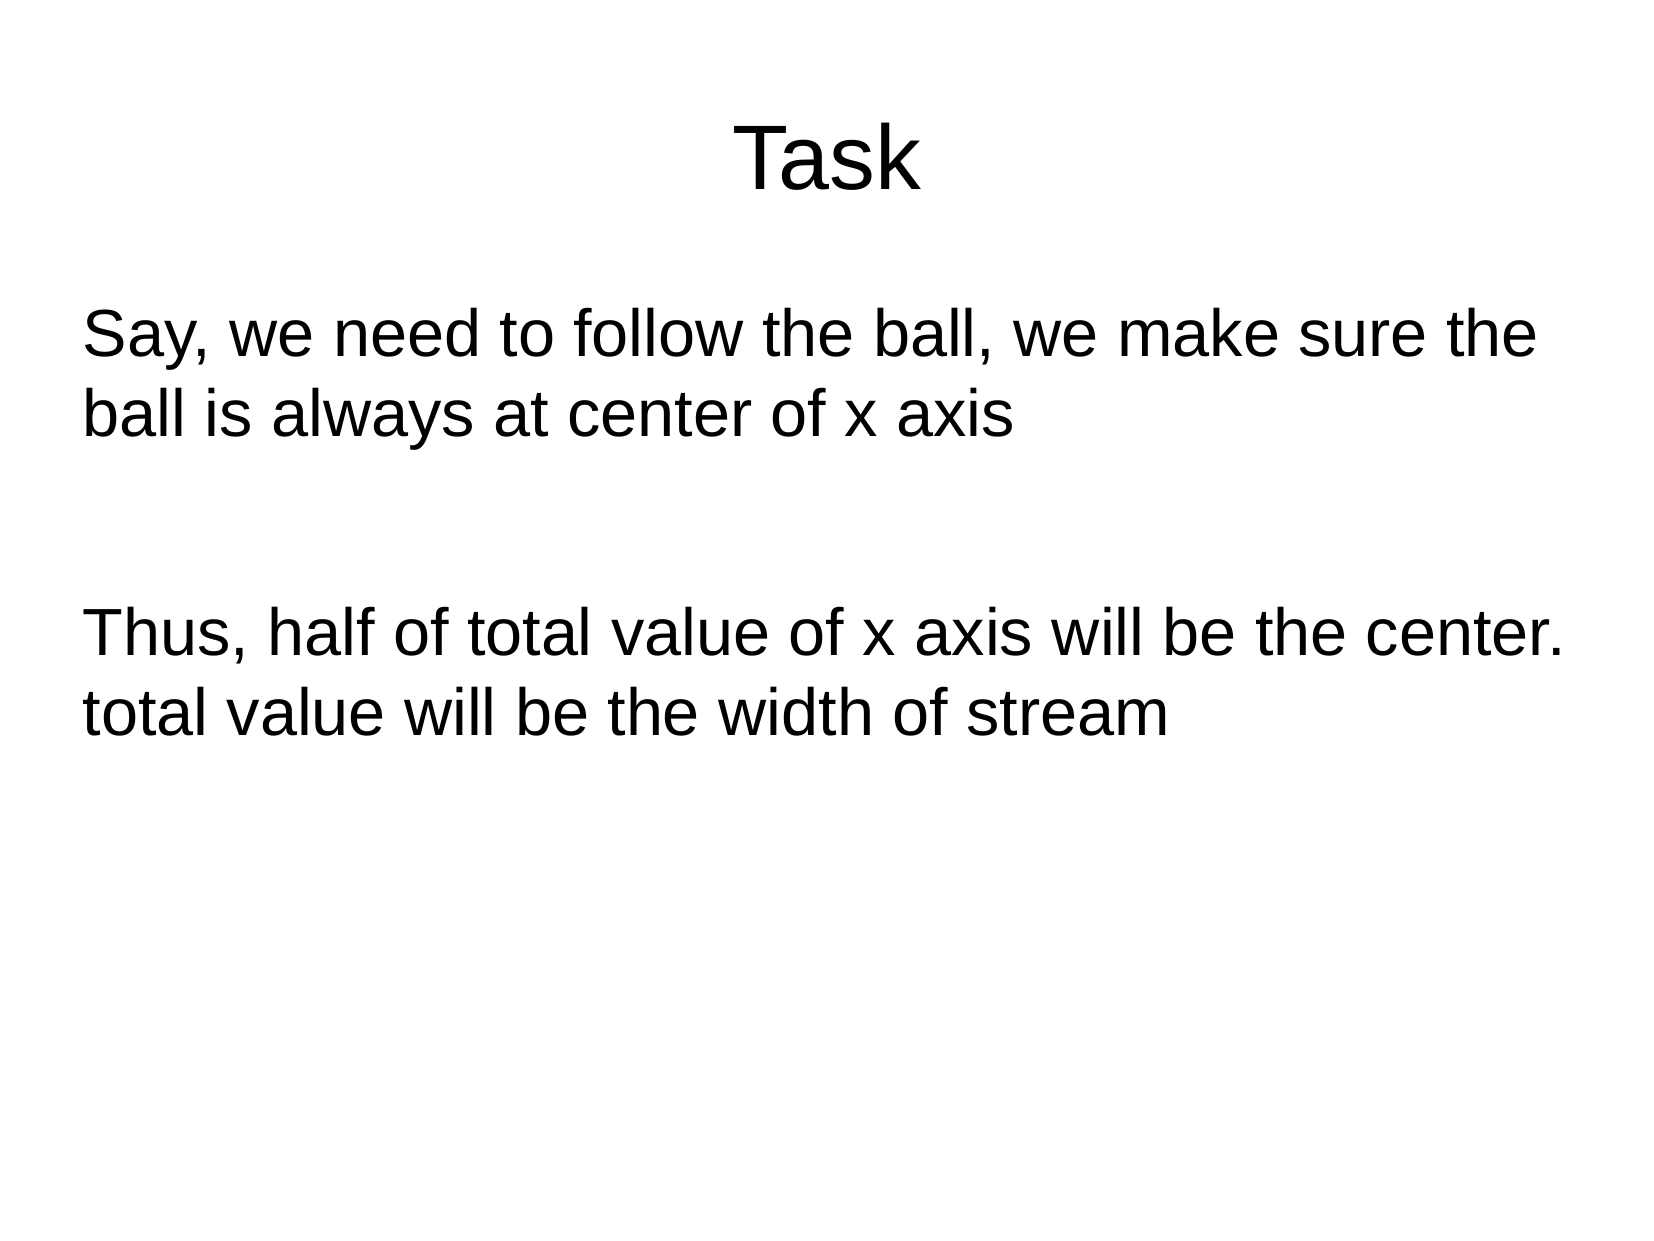

Task
Say, we need to follow the ball, we make sure the ball is always at center of x axis

Thus, half of total value of x axis will be the center. total value will be the width of stream